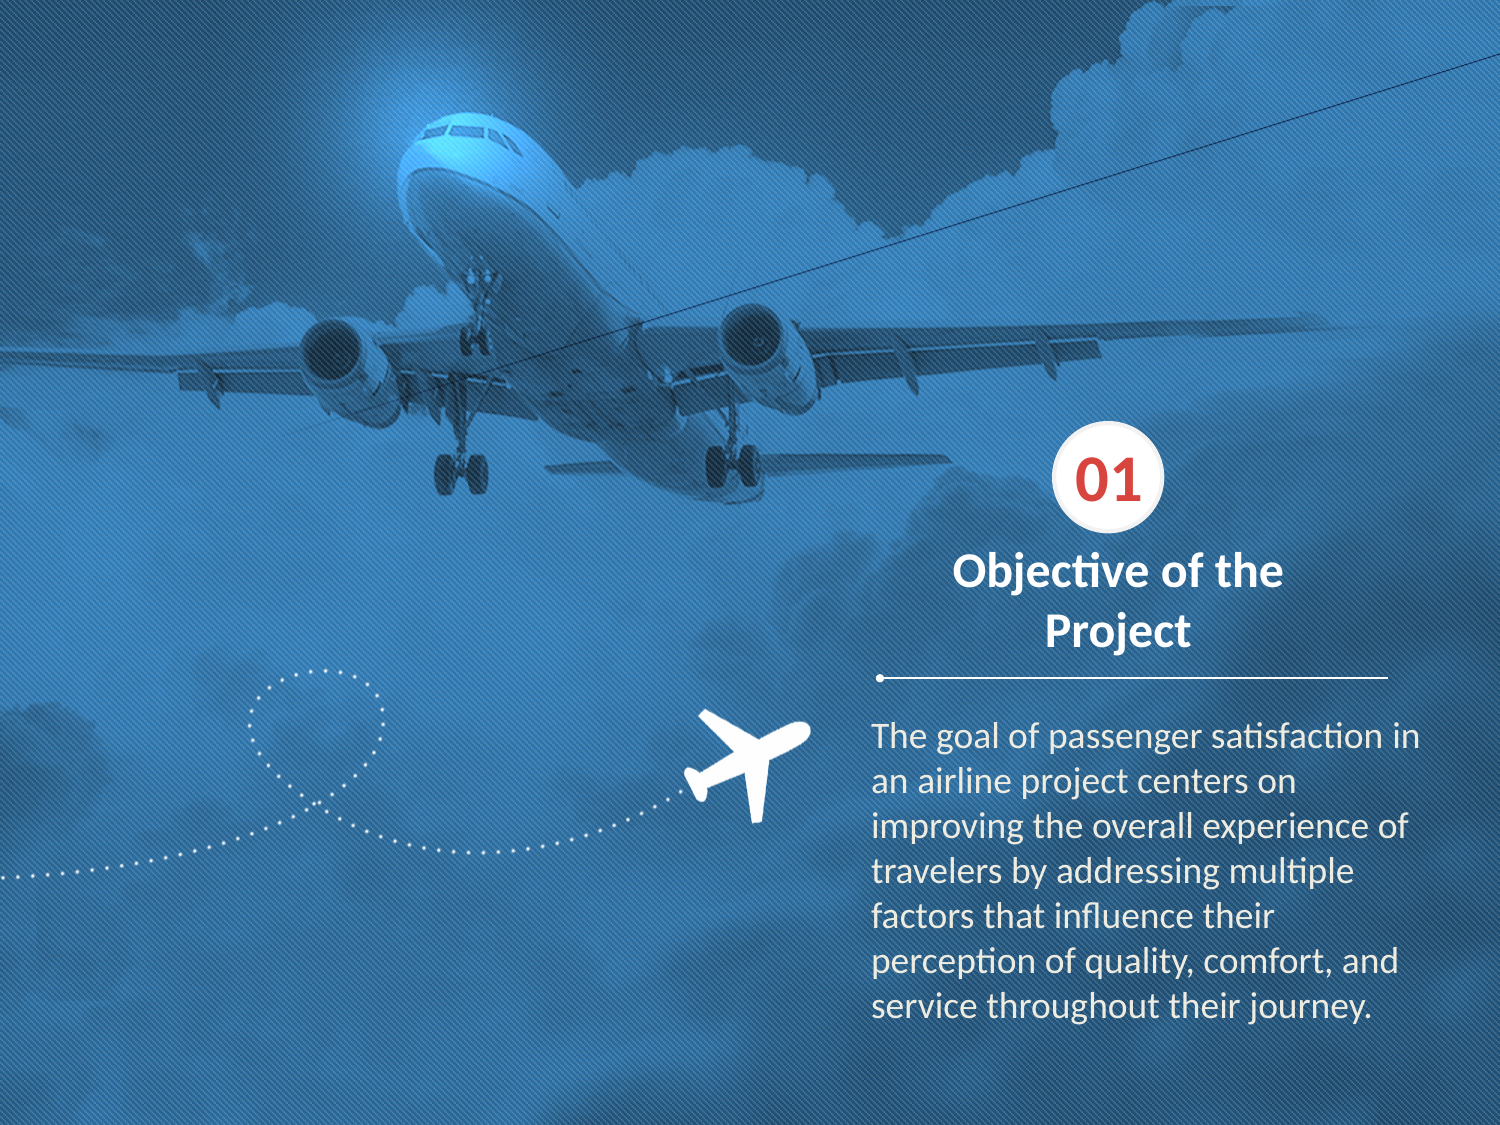

01
Objective of the Project

The goal of passenger satisfaction in an airline project centers on improving the overall experience of travelers by addressing multiple factors that influence their perception of quality, comfort, and service throughout their journey.